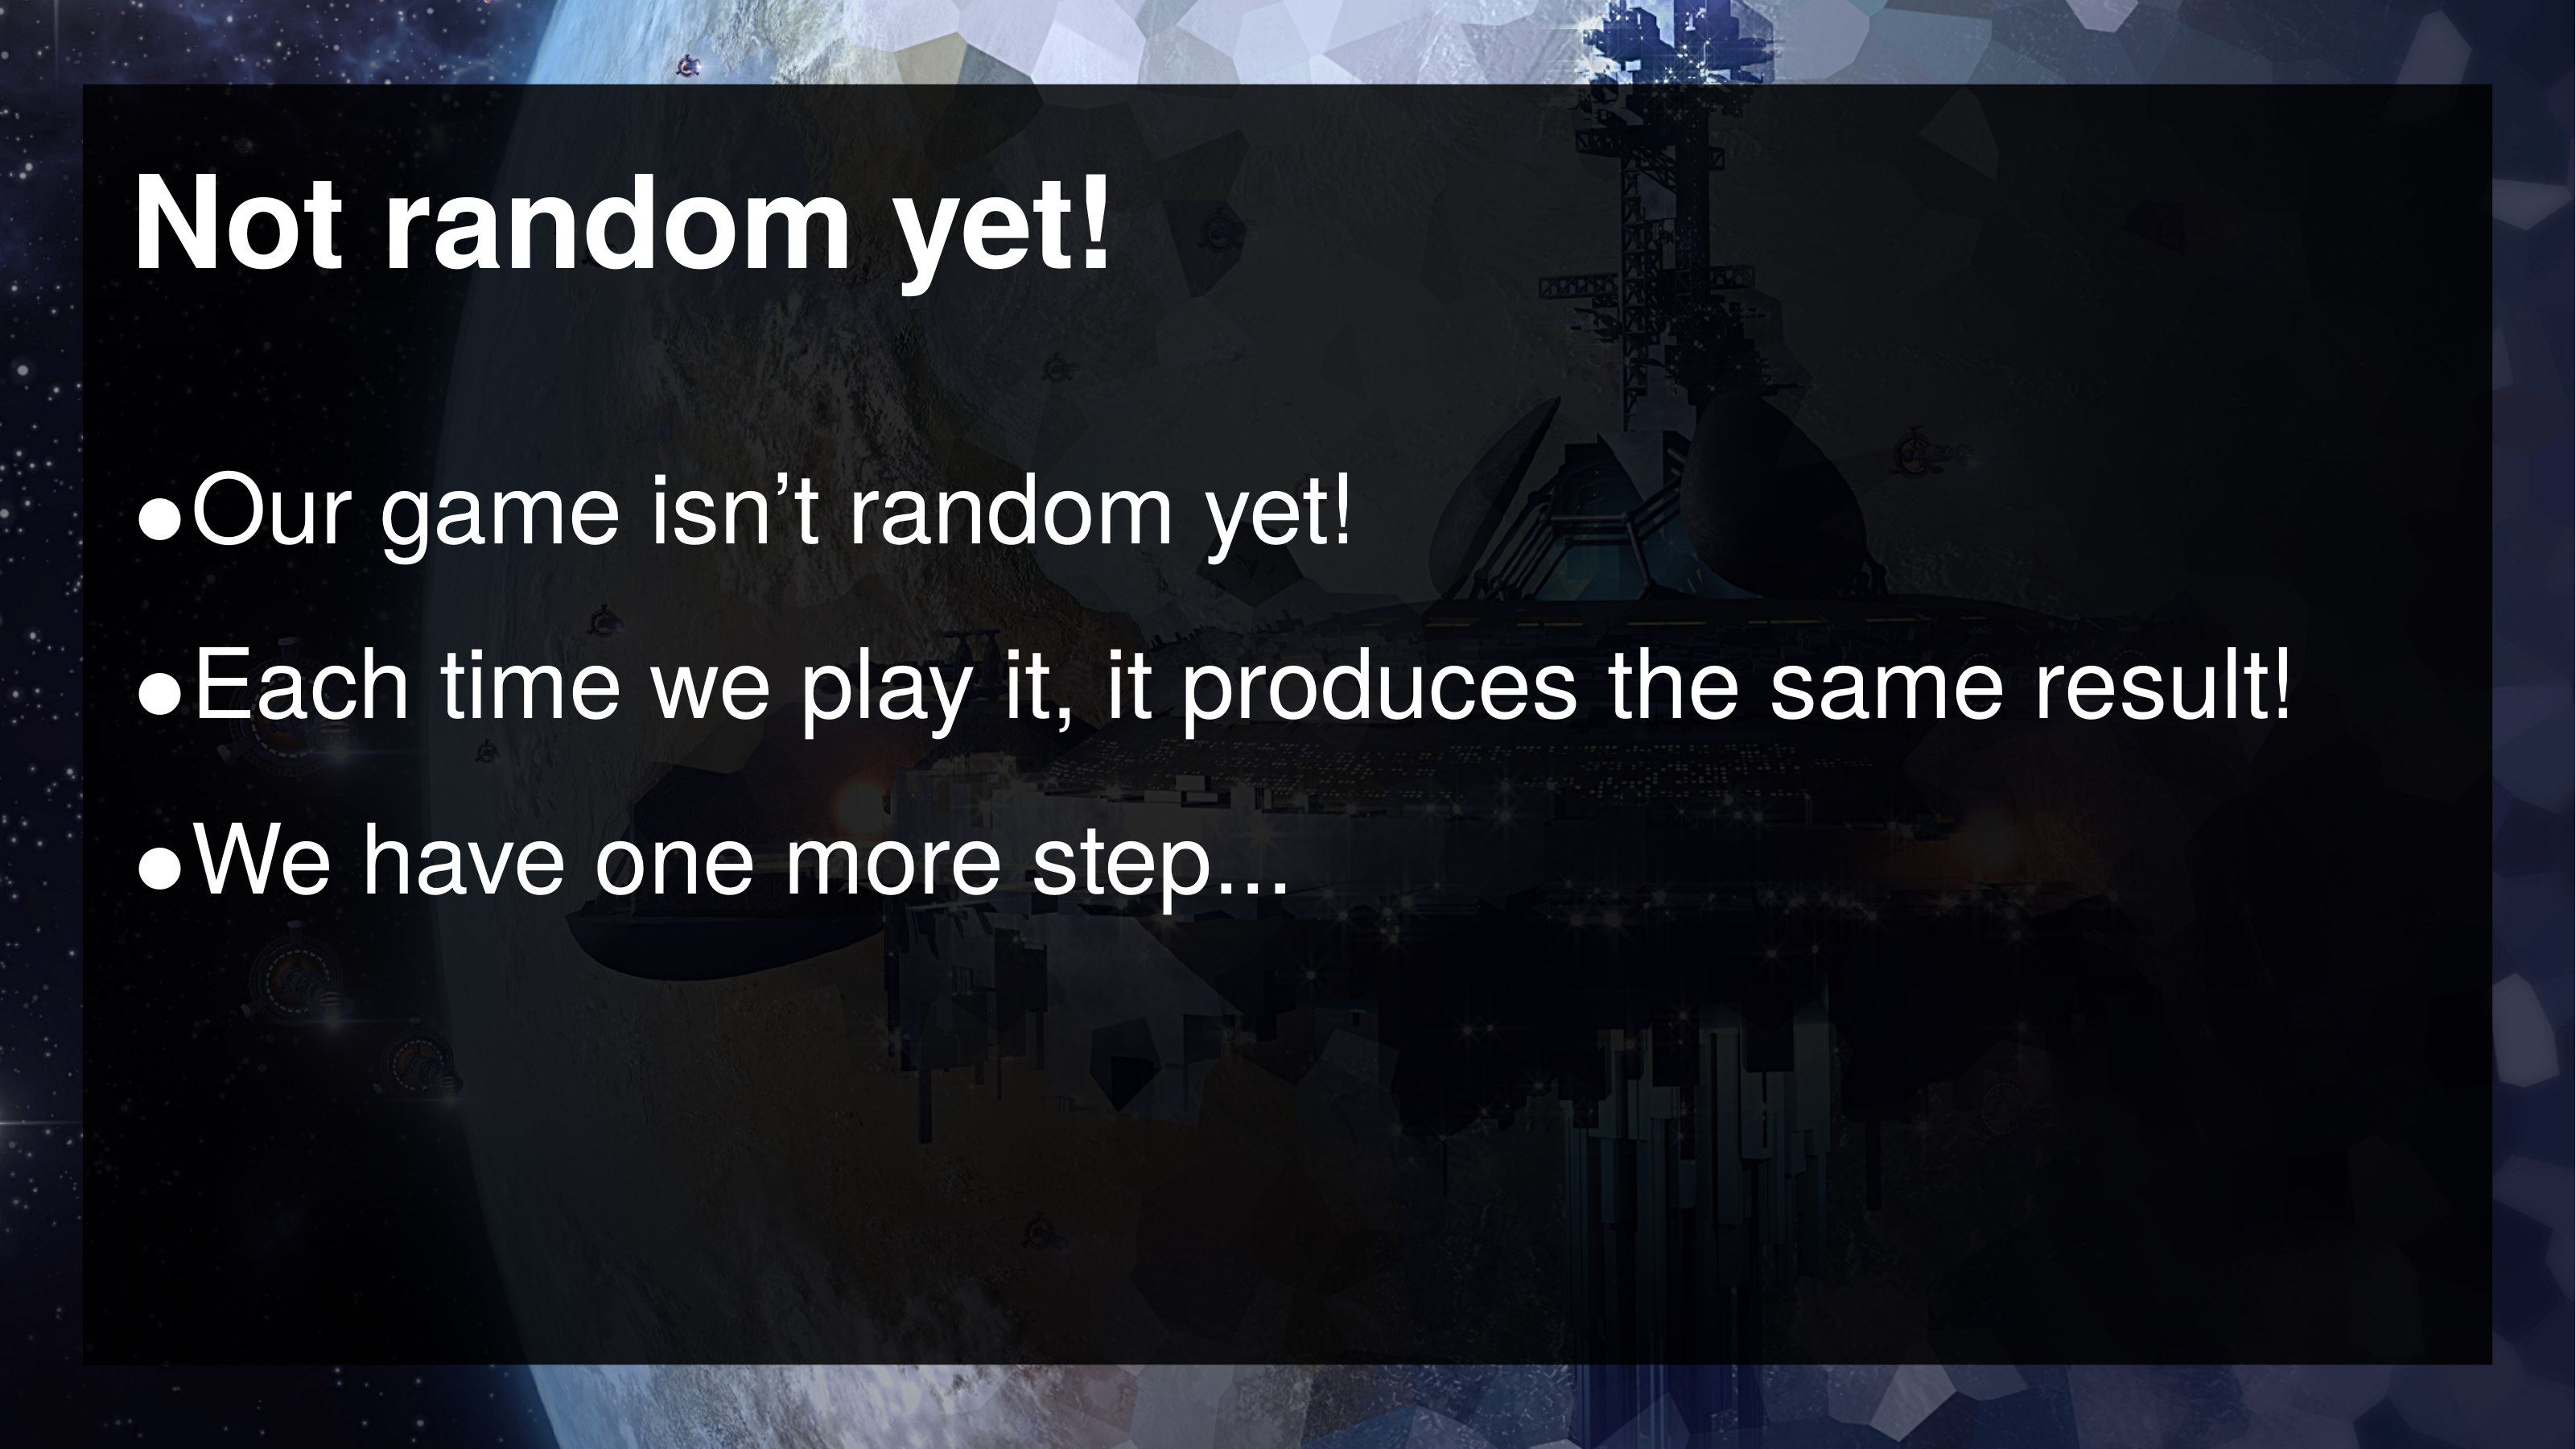

# Not random yet!
Our game isn’t random yet!
Each time we play it, it produces the same result!
We have one more step...